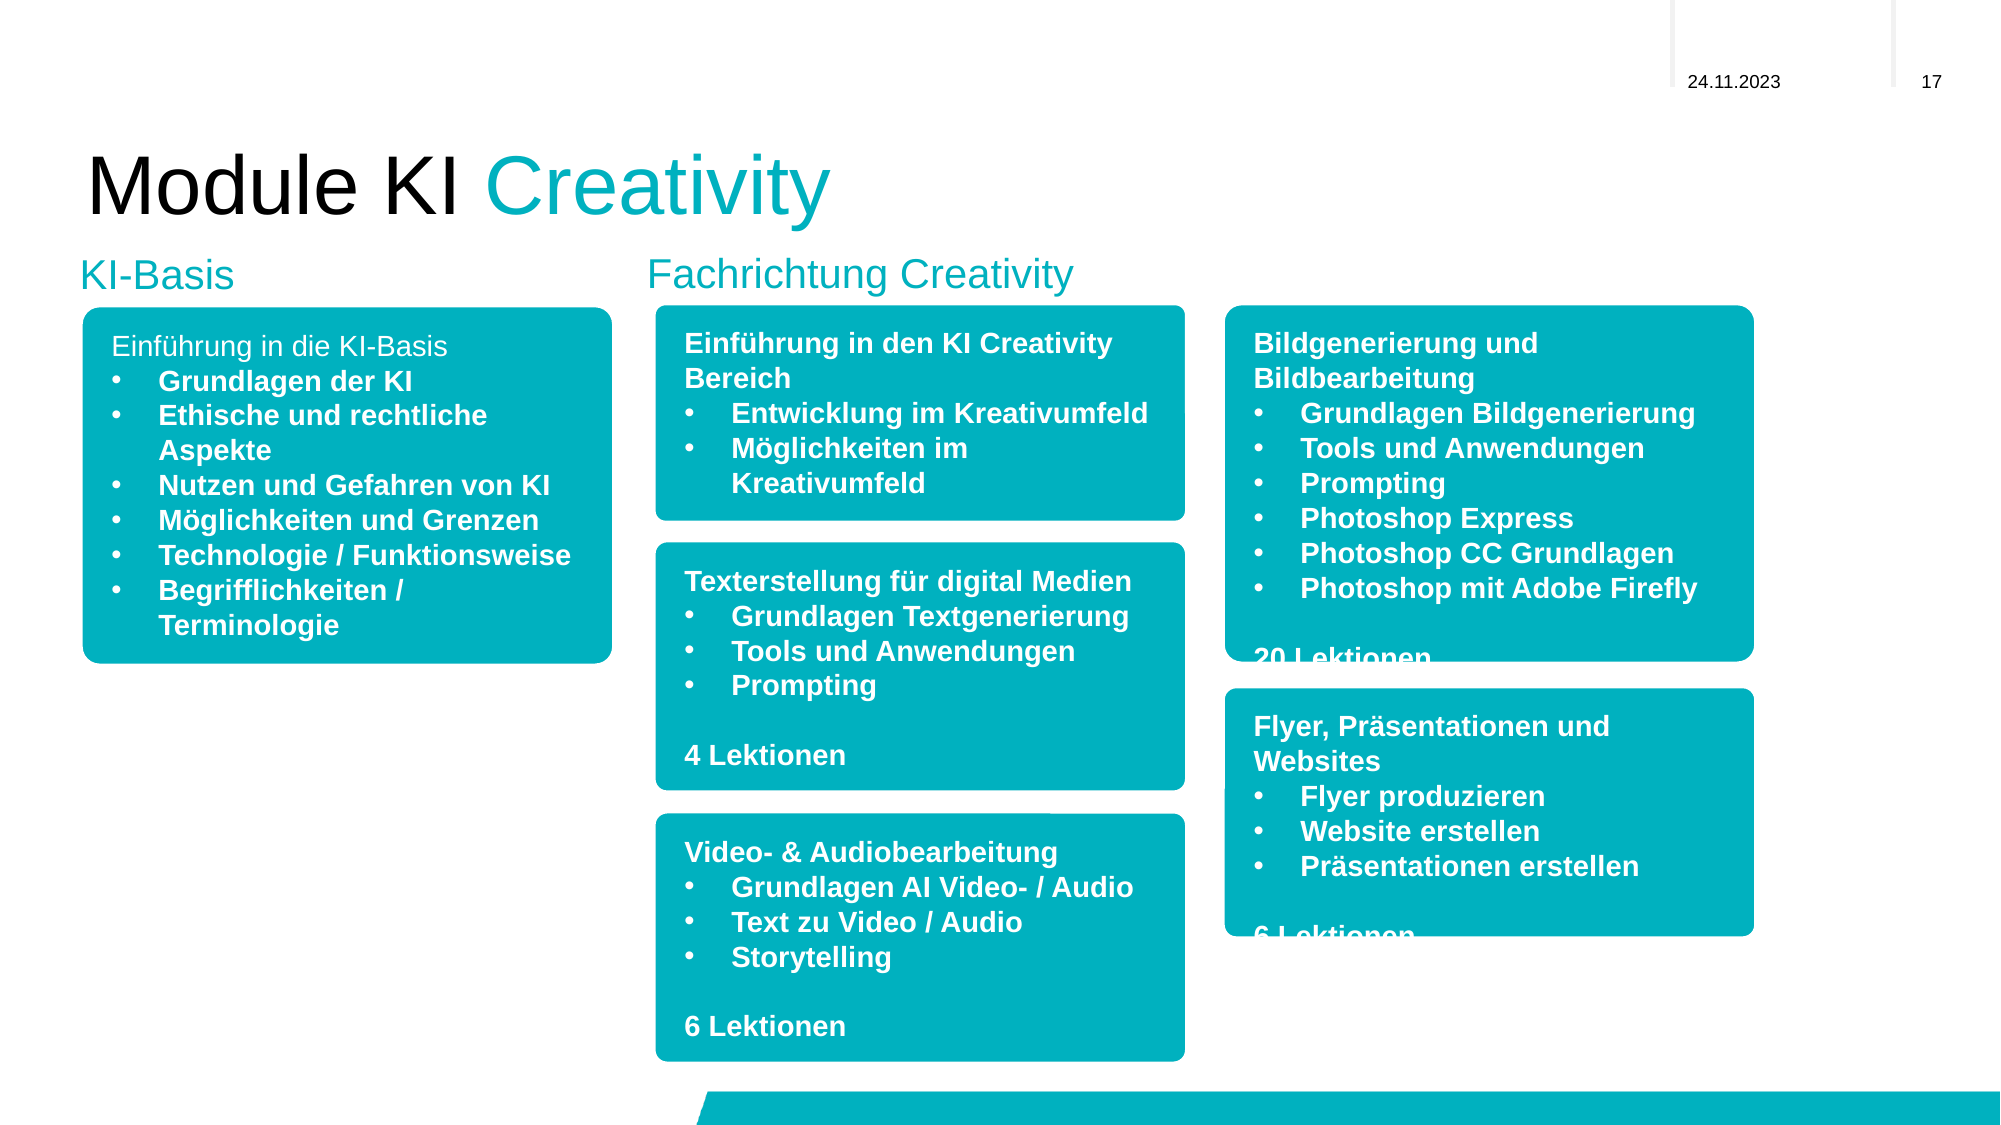

# Module KI Creativity
Fachrichtung Creativity
KI-Basis

Einführung in den KI Creativity Bereich
Entwicklung im Kreativumfeld
Möglichkeiten im Kreativumfeld

4 Lektionen
Bildgenerierung und Bildbearbeitung
Grundlagen Bildgenerierung
Tools und Anwendungen
Prompting
Photoshop Express
Photoshop CC Grundlagen
Photoshop mit Adobe Firefly

20 Lektionen
Einführung in die KI-Basis
Grundlagen der KI
Ethische und rechtliche Aspekte
Nutzen und Gefahren von KI
Möglichkeiten und Grenzen
Technologie / Funktionsweise
Begrifflichkeiten / Terminologie

16 Lektionen

Texterstellung für digital Medien
Grundlagen Textgenerierung
Tools und Anwendungen
Prompting

4 Lektionen

Flyer, Präsentationen und Websites
Flyer produzieren
Website erstellen
Präsentationen erstellen

6 Lektionen

Video- & Audiobearbeitung
Grundlagen AI Video- / Audio
Text zu Video / Audio
Storytelling

6 Lektionen